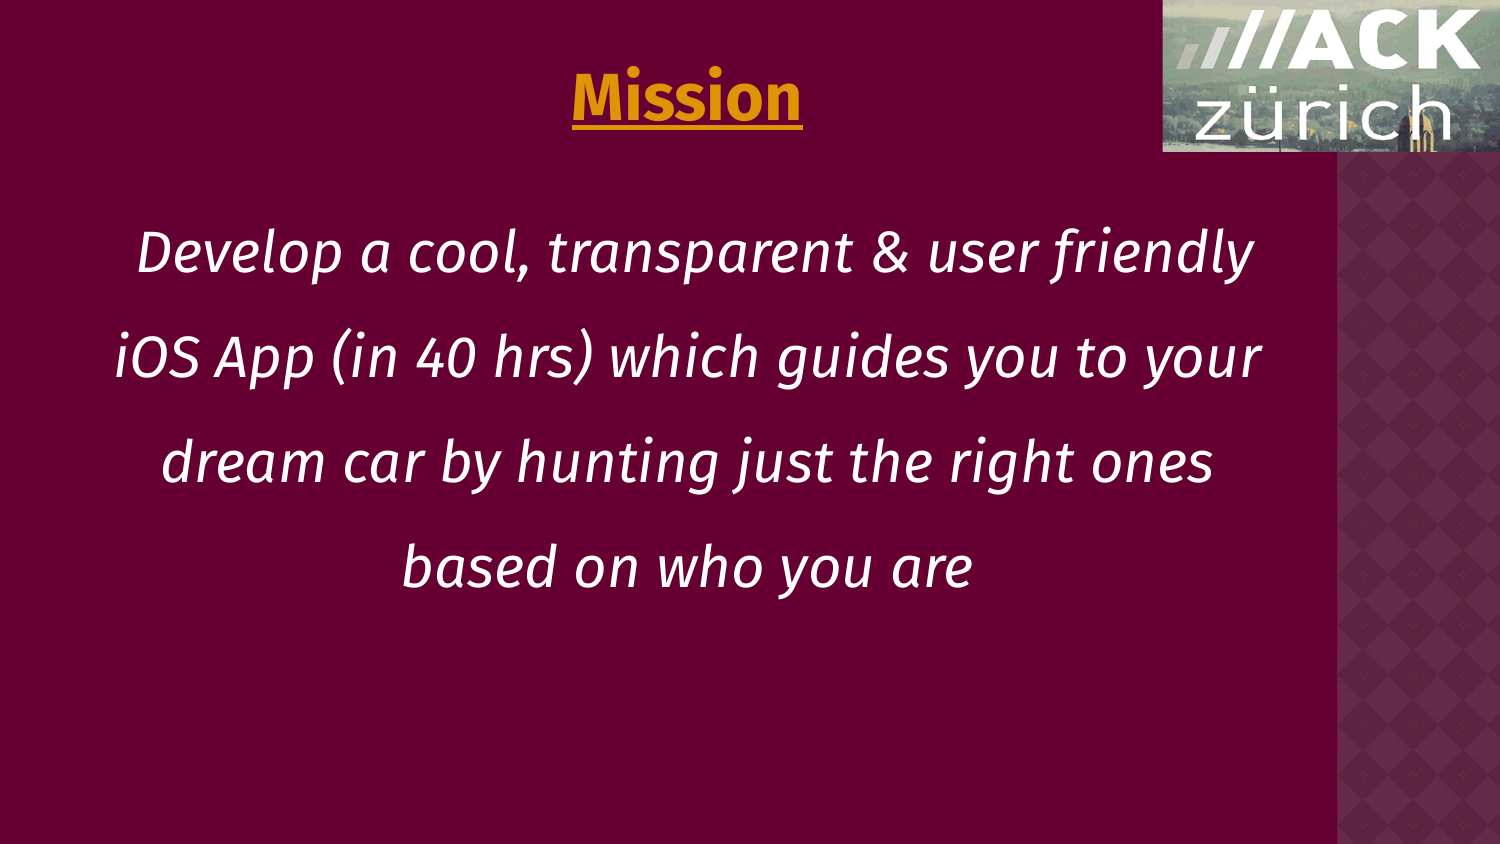

Mission

 Develop a cool, transparent & user friendly iOS App (in 40 hrs) which guides you to your dream car by hunting just the right ones based on who you are